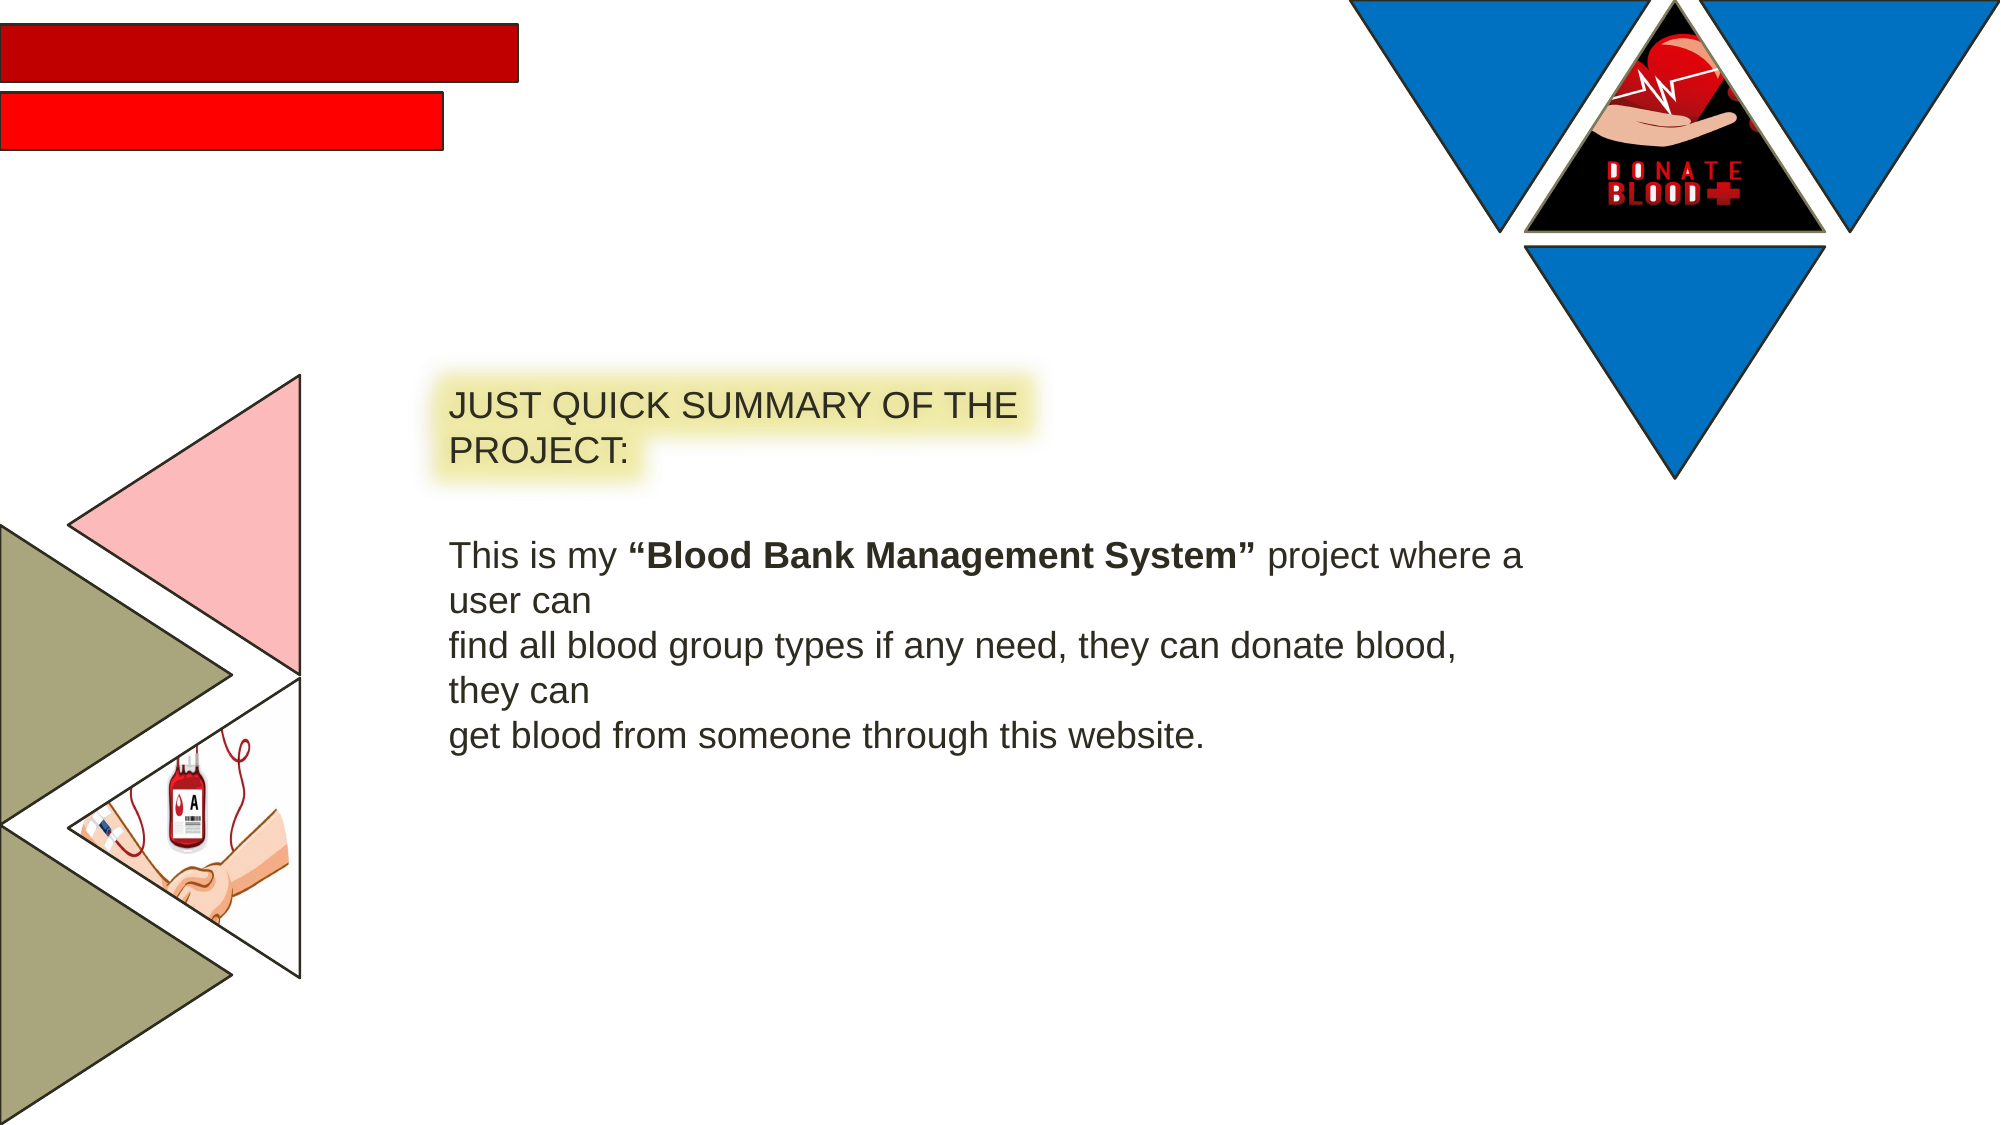

JUST QUICK SUMMARY OF THE PROJECT:

This is my “Blood Bank Management System” project where a user can
find all blood group types if any need, they can donate blood, they can
get blood from someone through this website.